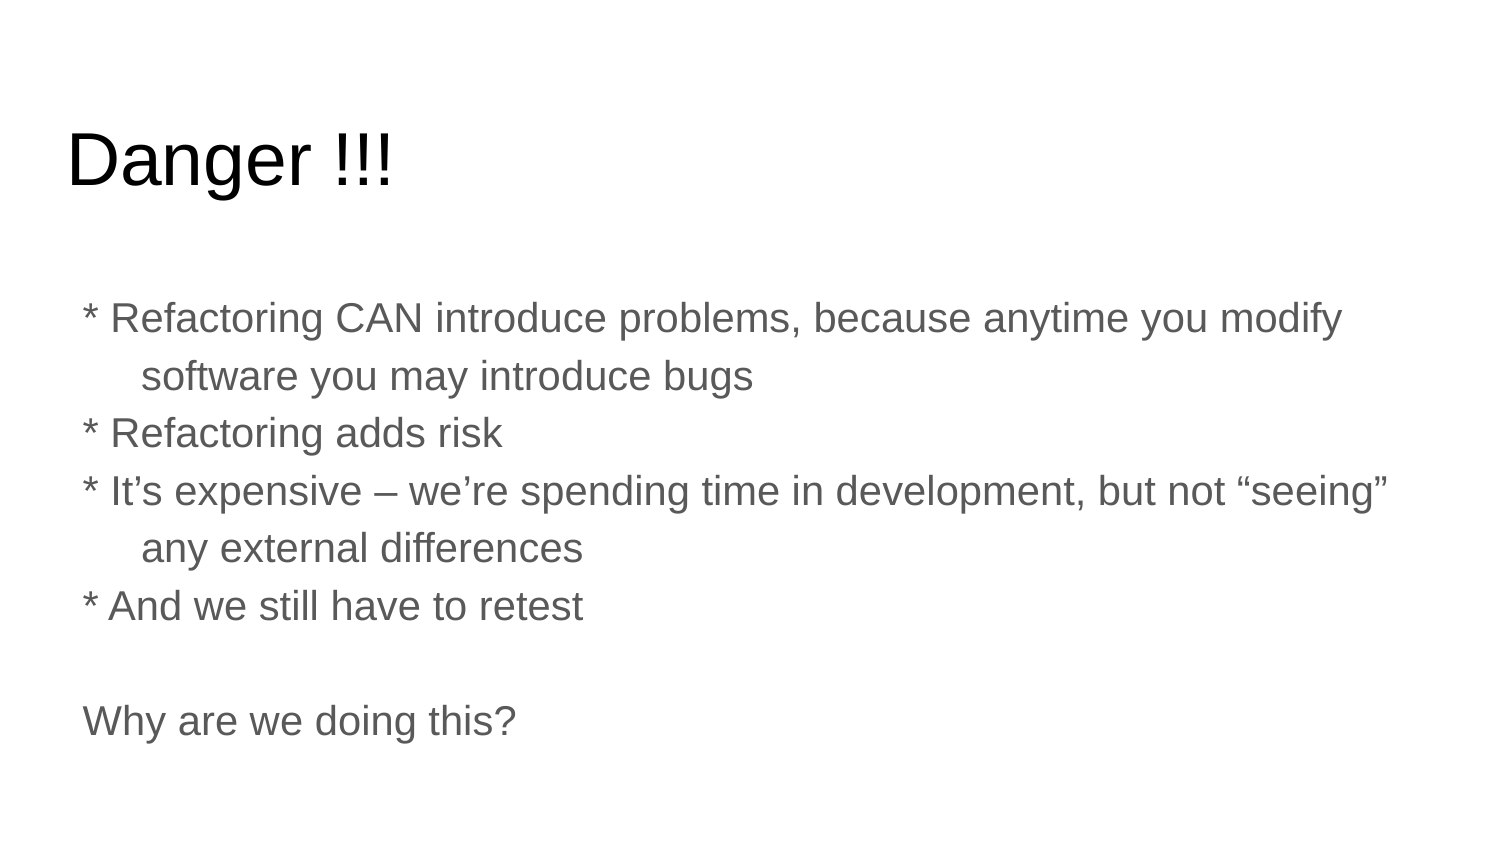

# Danger !!!
* Refactoring CAN introduce problems, because anytime you modify software you may introduce bugs
* Refactoring adds risk
* It’s expensive – we’re spending time in development, but not “seeing” any external differences
* And we still have to retest

Why are we doing this?